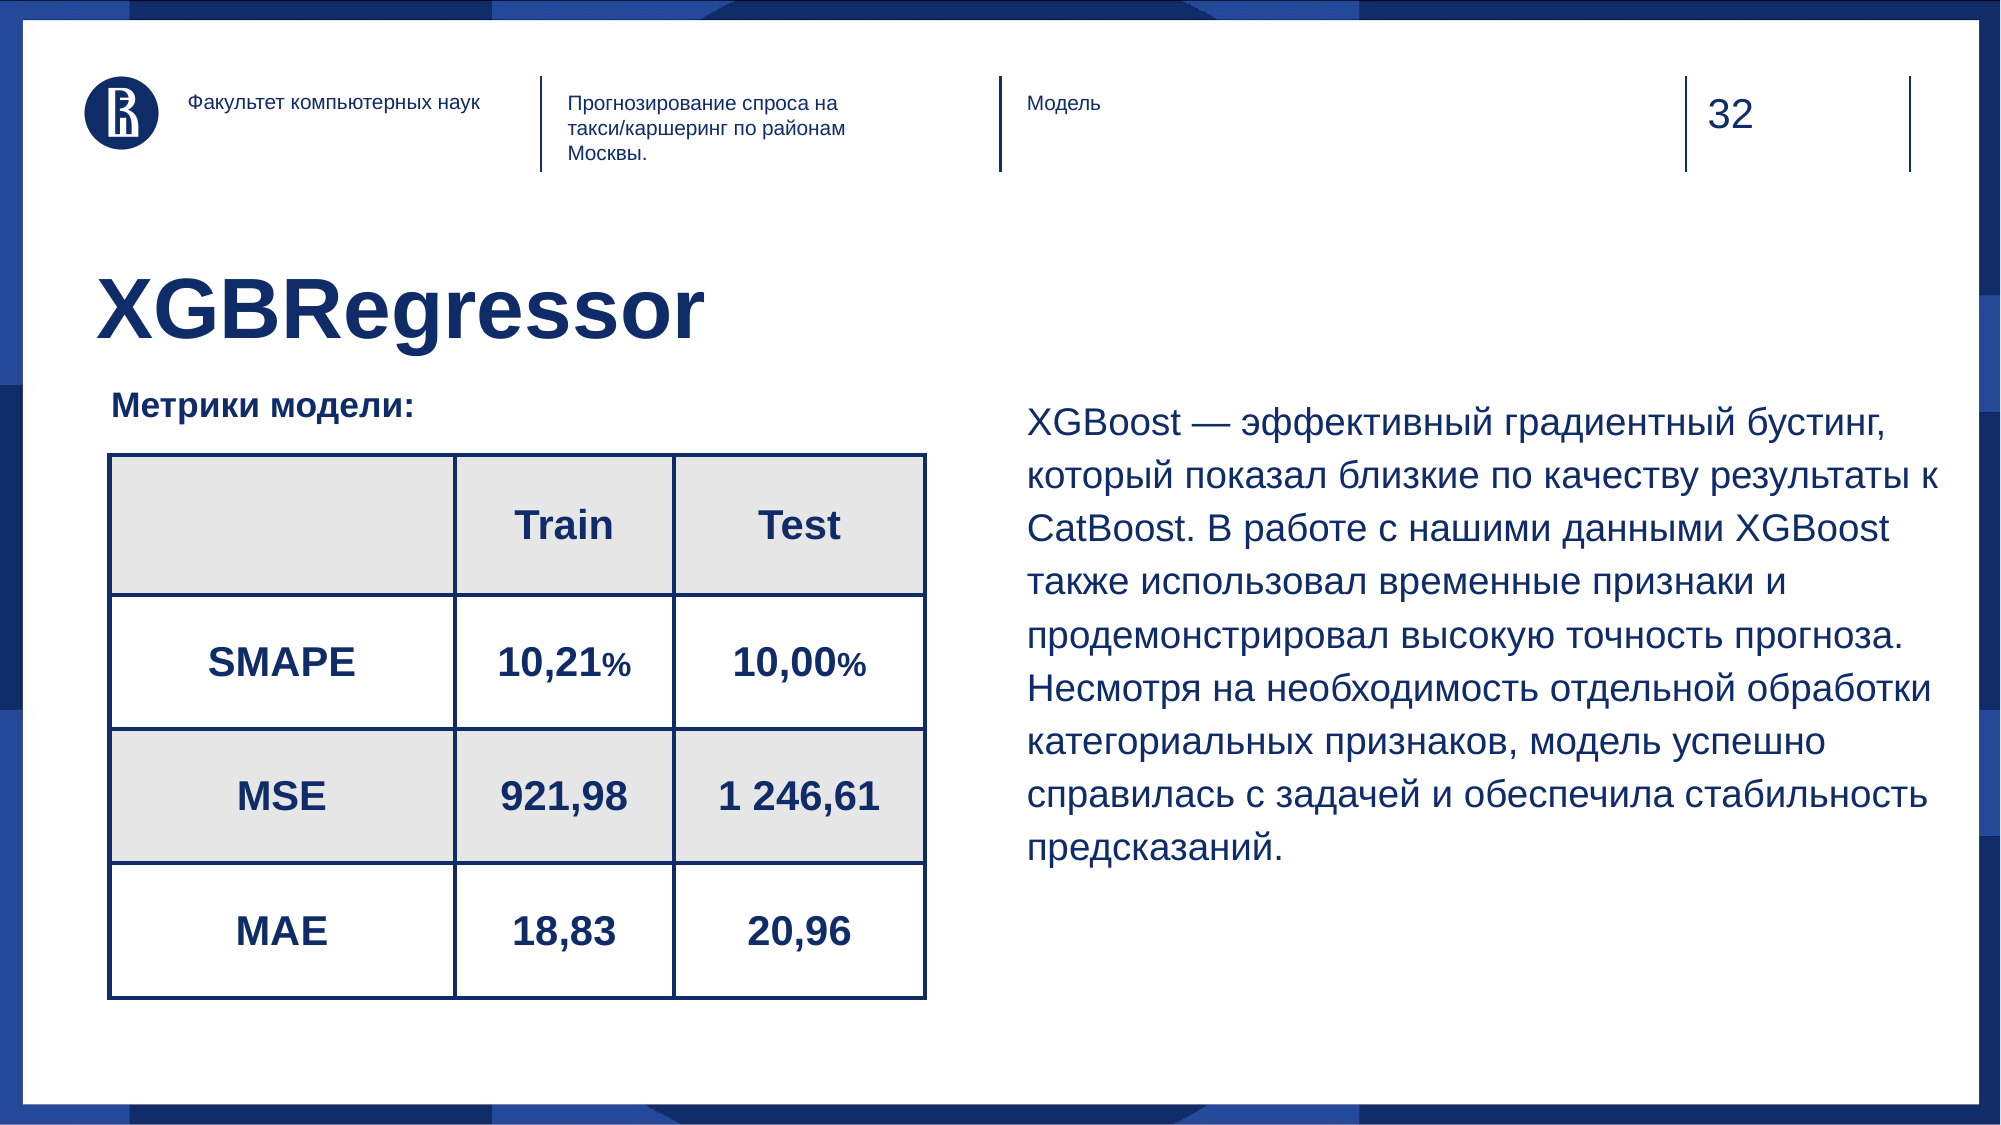

Факультет компьютерных наук

Прогнозирование спроса на такси/каршеринг по районам Москвы.

Модель

# XGBRegressor

Метрики модели:

XGBoost — эффективный градиентный бустинг, который показал близкие по качеству результаты к CatBoost. В работе с нашими данными XGBoost также использовал временные признаки и продемонстрировал высокую точность прогноза. Несмотря на необходимость отдельной обработки категориальных признаков, модель успешно справилась с задачей и обеспечила стабильность предсказаний.

|  | Train | Test |
| --- | --- | --- |
| SMAPE | 10,21% | 10,00% |
| MSE | 921,98 | 1 246,61 |
| MAE | 18,83 | 20,96 |